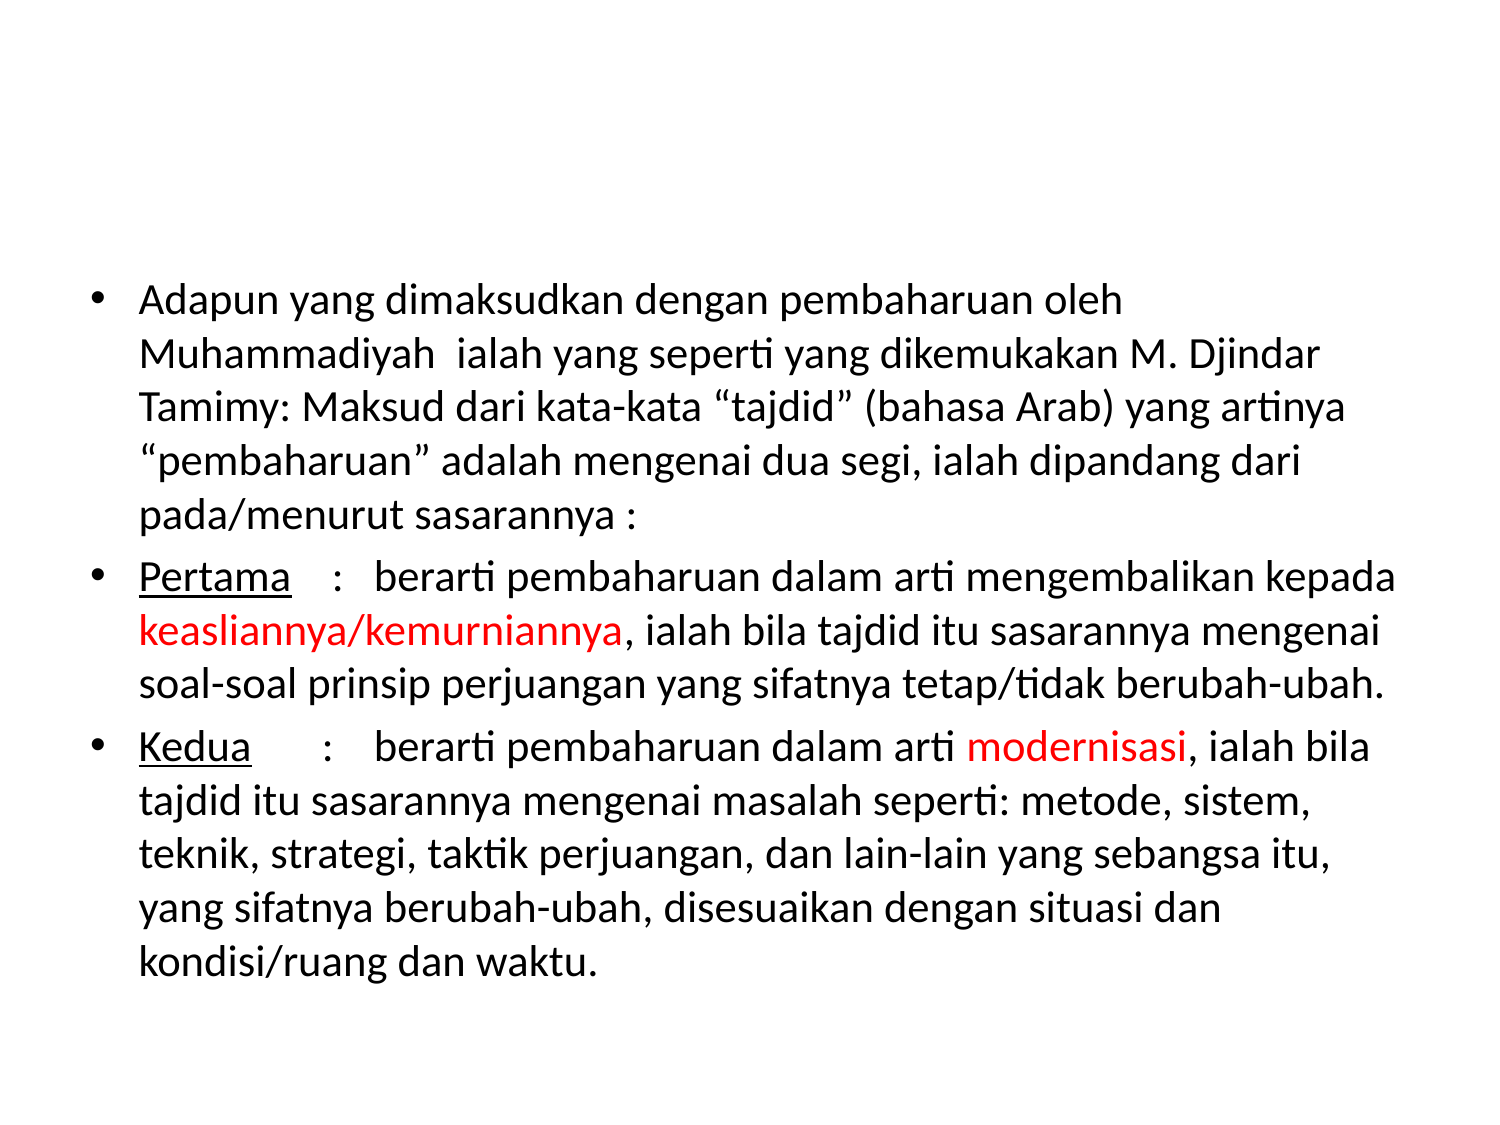

#
Adapun yang dimaksudkan dengan pembaharuan oleh Muhammadiyah  ialah yang seperti yang dikemukakan M. Djindar Tamimy: Maksud dari kata-kata “tajdid” (bahasa Arab) yang artinya “pembaharuan” adalah mengenai dua segi, ialah dipandang dari pada/menurut sasarannya :
Pertama    :   berarti pembaharuan dalam arti mengembalikan kepada keasliannya/kemurniannya, ialah bila tajdid itu sasarannya mengenai soal-soal prinsip perjuangan yang sifatnya tetap/tidak berubah-ubah.
Kedua       :    berarti pembaharuan dalam arti modernisasi, ialah bila tajdid itu sasarannya mengenai masalah seperti: metode, sistem, teknik, strategi, taktik perjuangan, dan lain-lain yang sebangsa itu, yang sifatnya berubah-ubah, disesuaikan dengan situasi dan kondisi/ruang dan waktu.